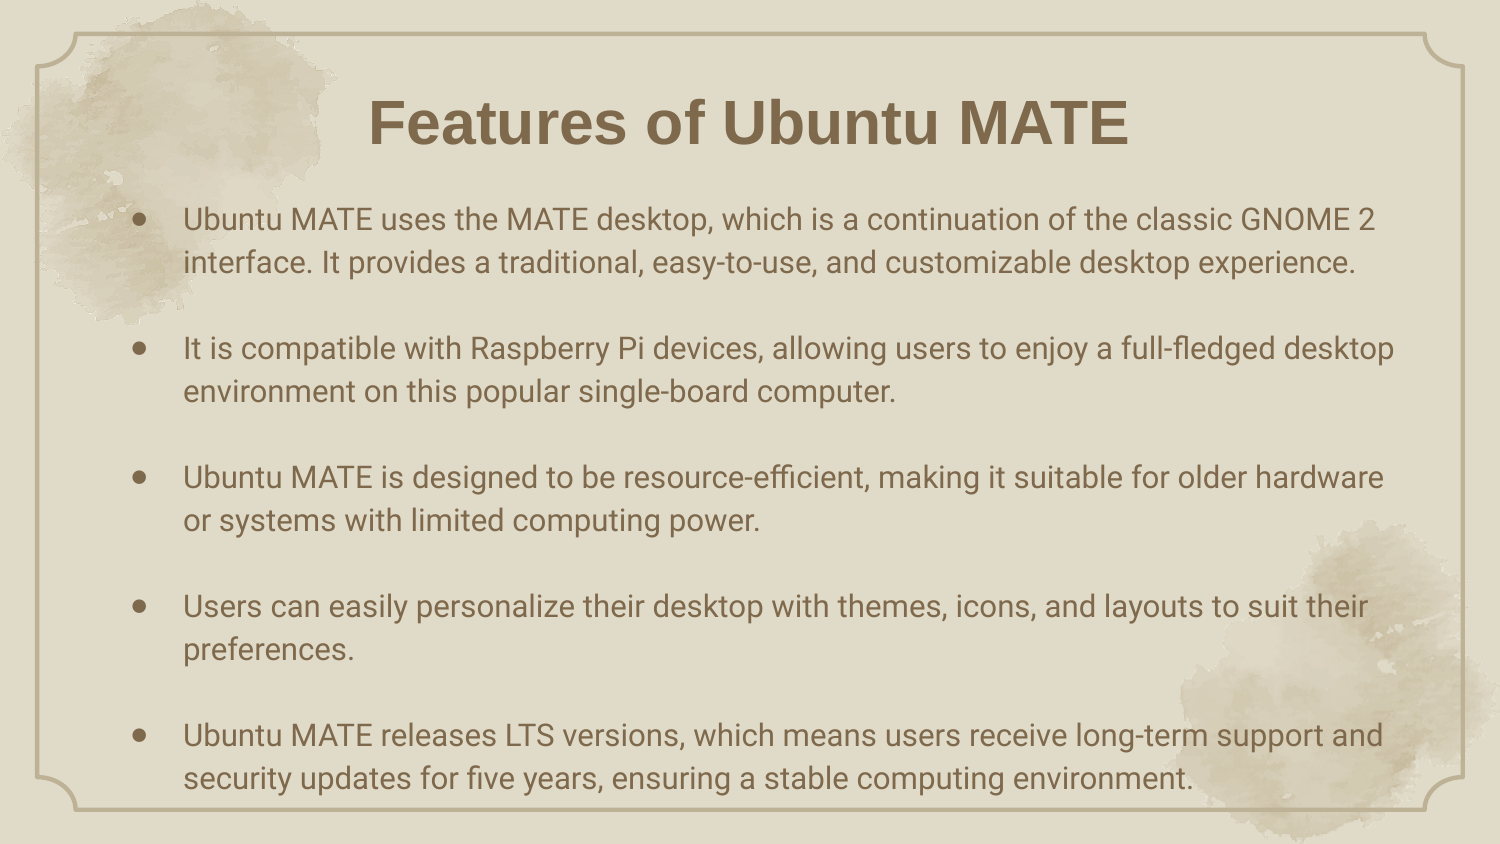

Features of Ubuntu MATE
Ubuntu MATE uses the MATE desktop, which is a continuation of the classic GNOME 2 interface. It provides a traditional, easy-to-use, and customizable desktop experience.

It is compatible with Raspberry Pi devices, allowing users to enjoy a full-fledged desktop environment on this popular single-board computer.

Ubuntu MATE is designed to be resource-efficient, making it suitable for older hardware or systems with limited computing power.

Users can easily personalize their desktop with themes, icons, and layouts to suit their preferences.

Ubuntu MATE releases LTS versions, which means users receive long-term support and security updates for five years, ensuring a stable computing environment.